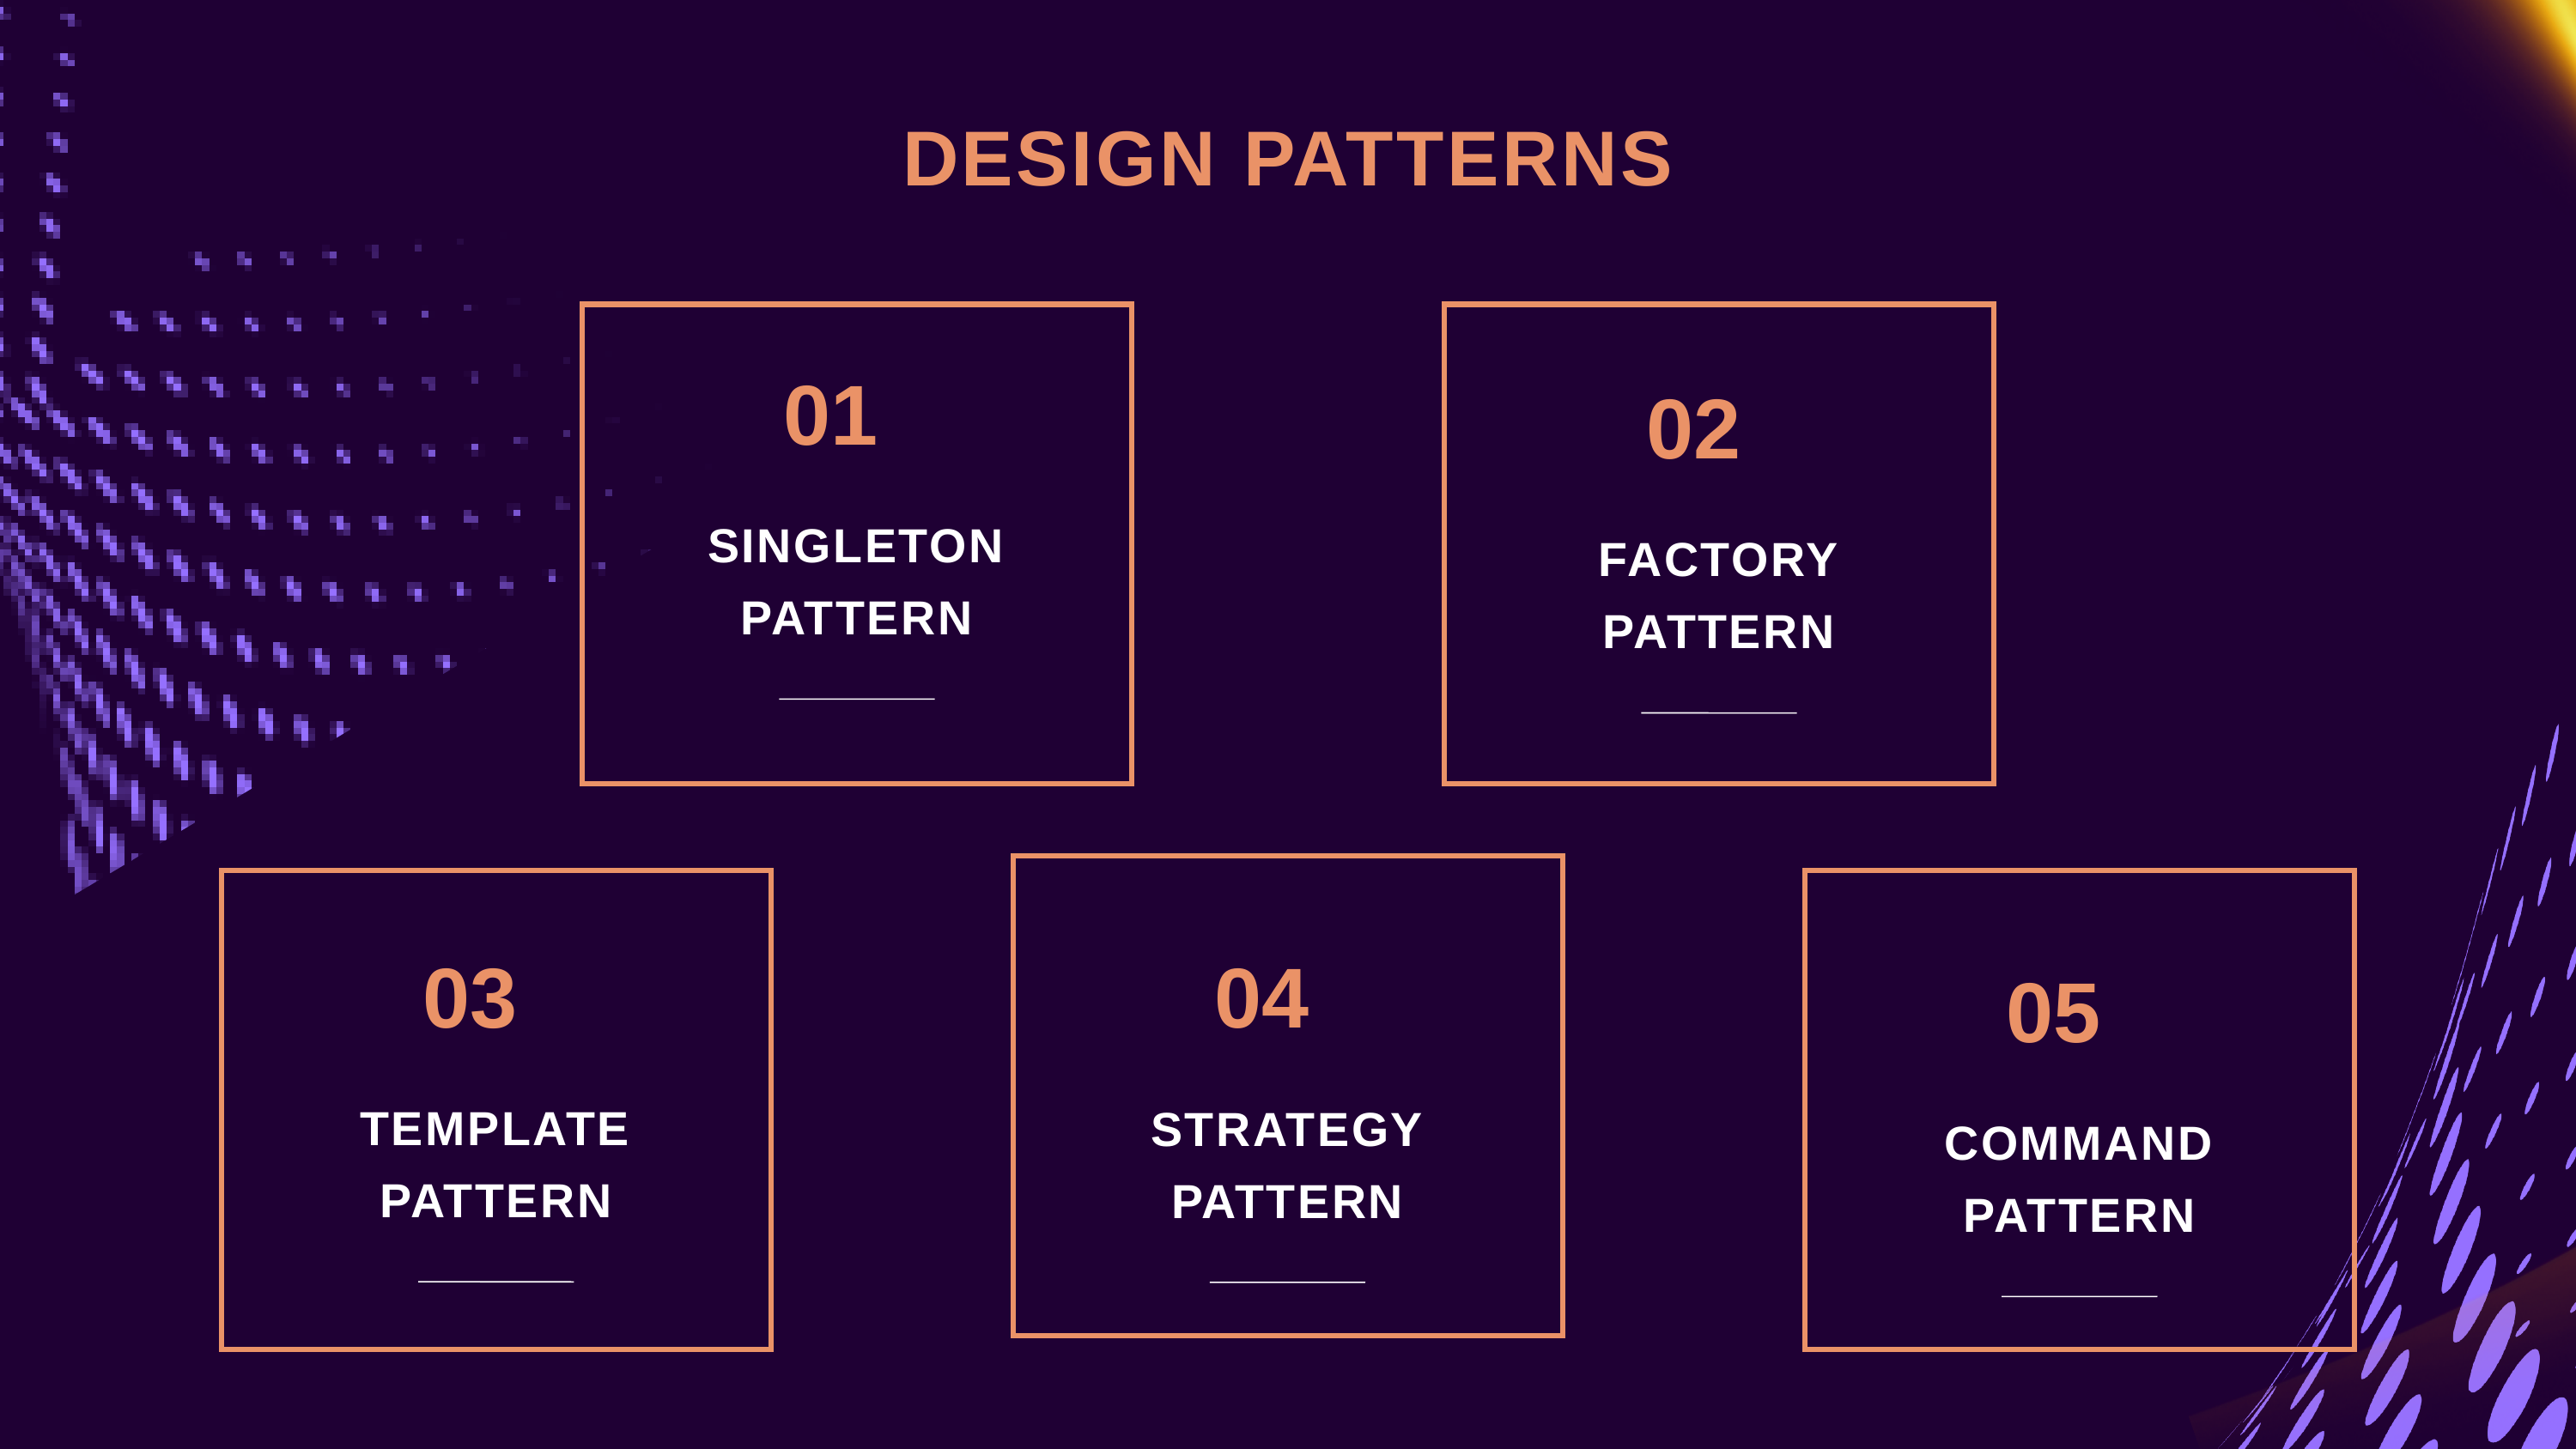

DESIGN PATTERNS

01
02
SINGLETON PATTERN
FACTORY PATTERN

03
04
05
TEMPLATE PATTERN
STRATEGY PATTERN
COMMAND PATTERN